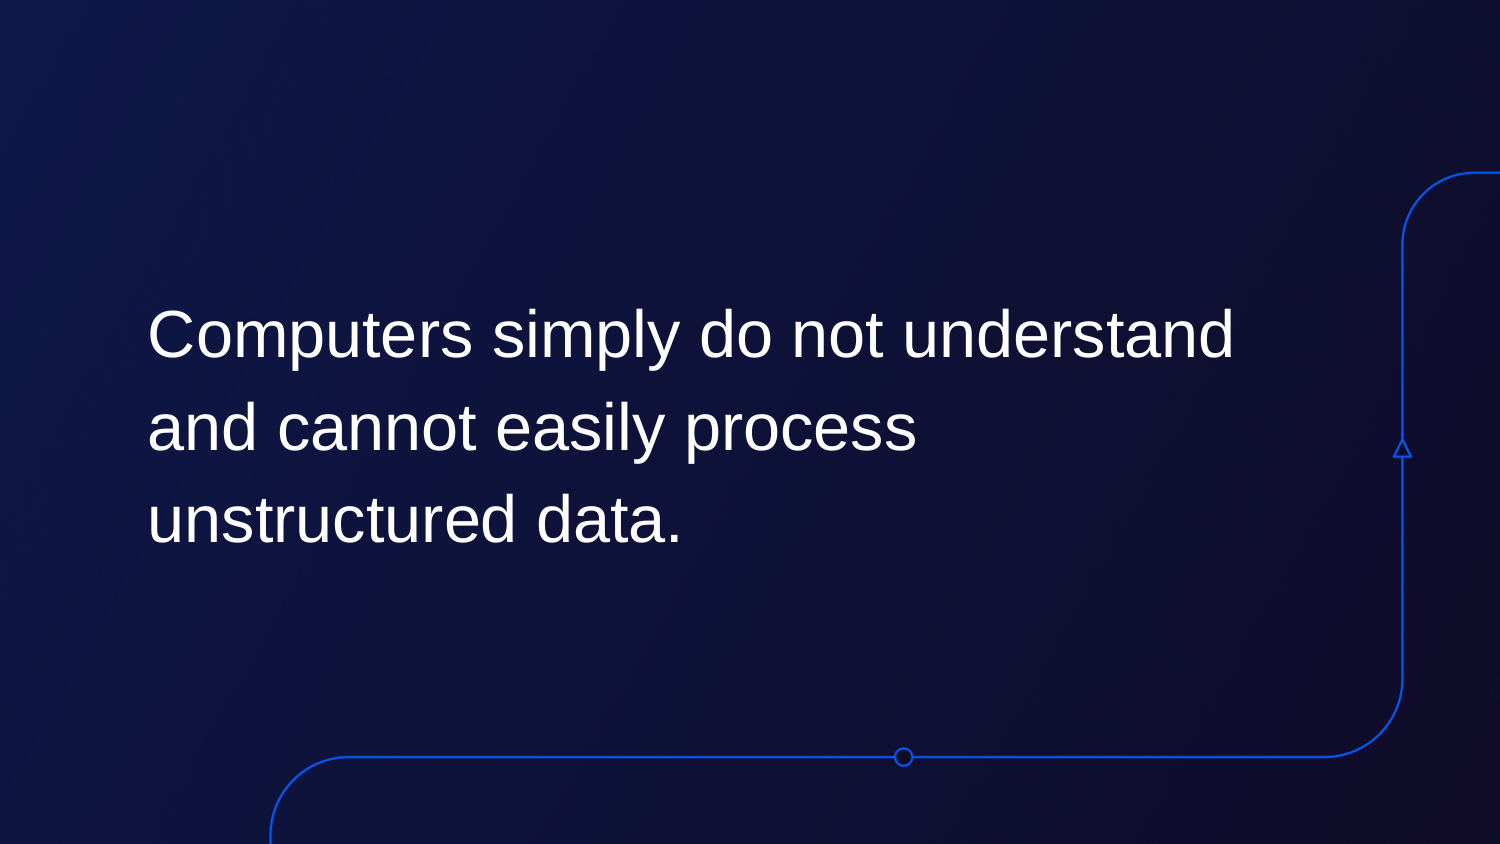

Computers simply do not understand and cannot easily process unstructured data.